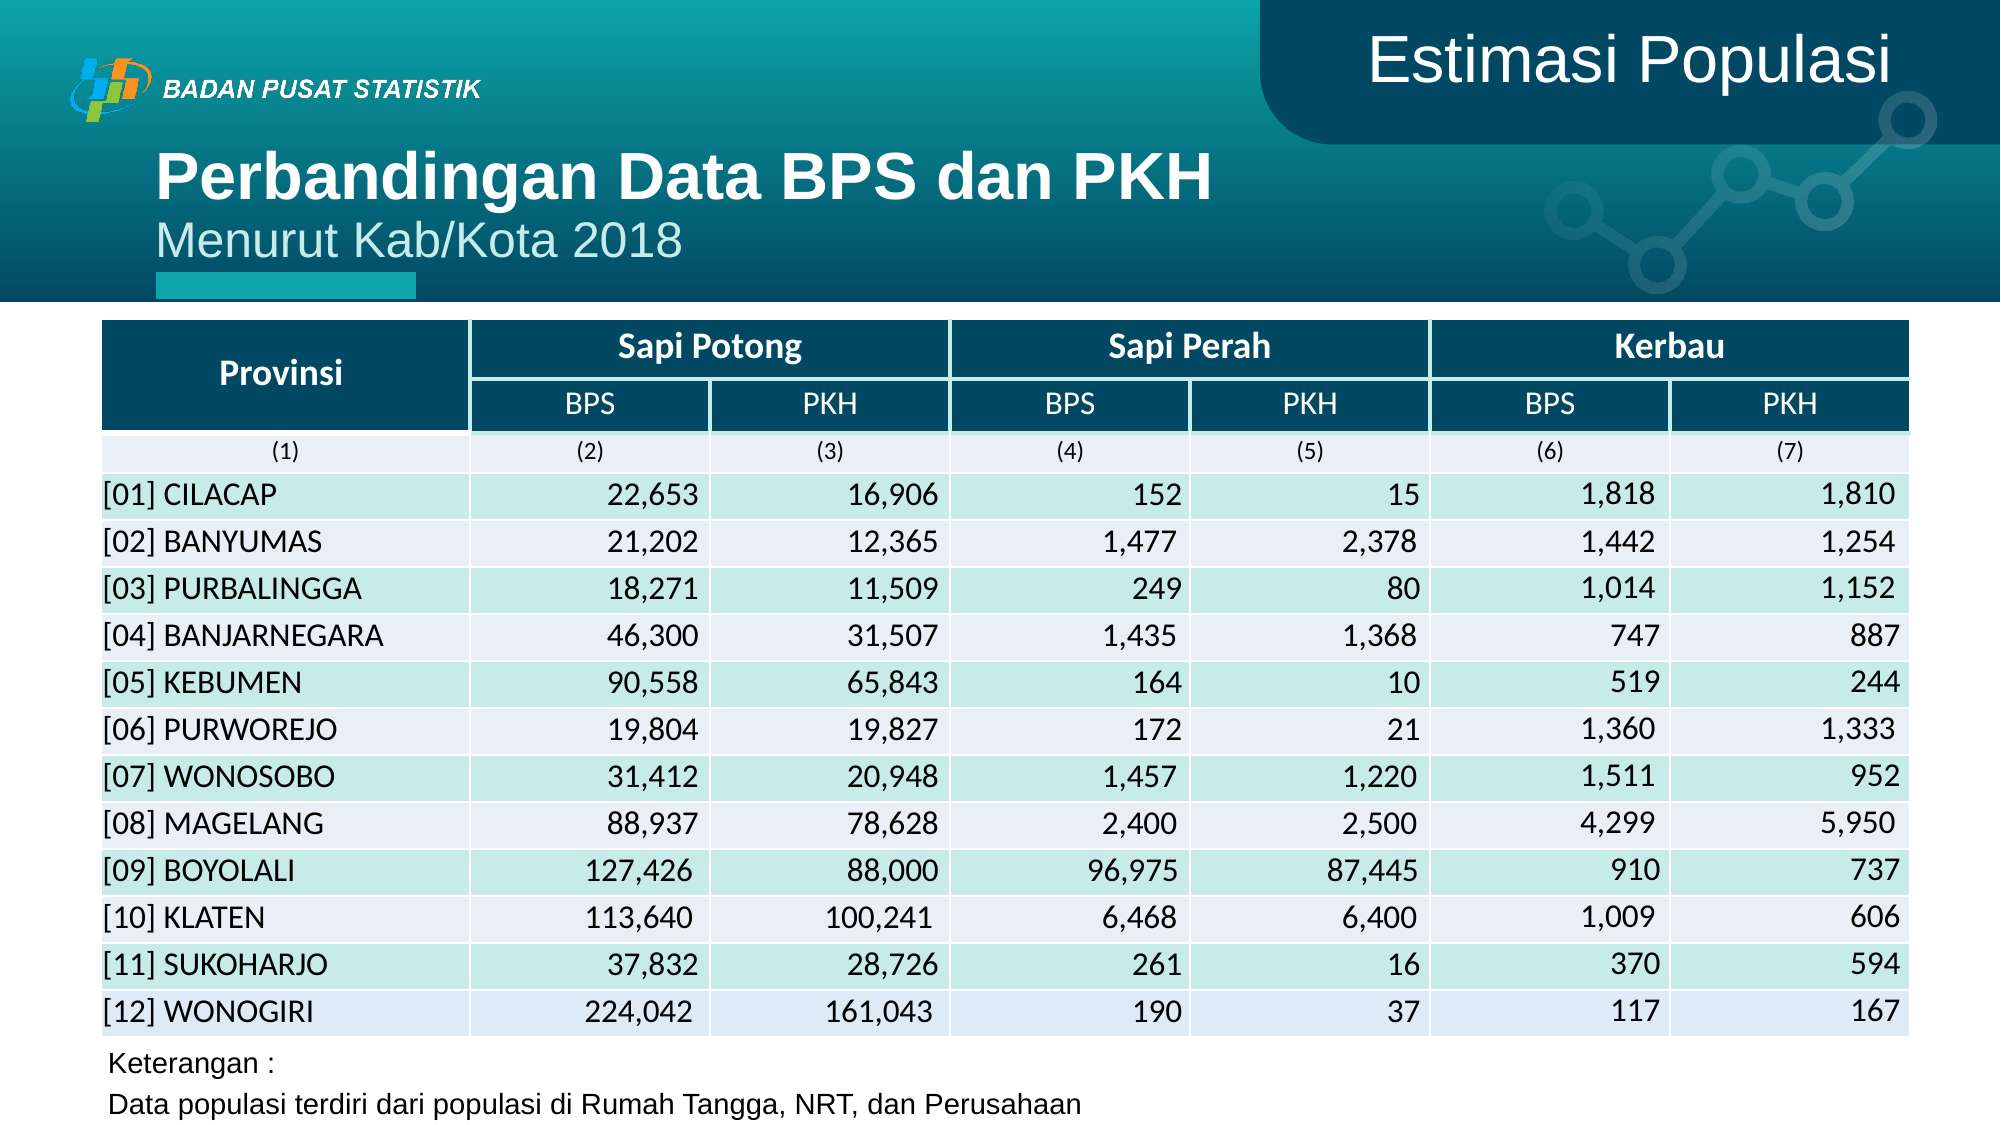

Estimasi Populasi
Perbandingan Data BPS dan PKH
Menurut Kab/Kota 2018
| Provinsi | Sapi Potong |  | Sapi Perah |  | Kerbau |  |
| --- | --- | --- | --- | --- | --- | --- |
|  | BPS | PKH | BPS | PKH | BPS | PKH |
| (1) | (2) | (3) | (4) | (5) | (6) | (7) |
| [01] CILACAP | 22,653 | 16,906 | 152 | 15 | 1,818 | 1,810 |
| [02] BANYUMAS | 21,202 | 12,365 | 1,477 | 2,378 | 1,442 | 1,254 |
| [03] PURBALINGGA | 18,271 | 11,509 | 249 | 80 | 1,014 | 1,152 |
| [04] BANJARNEGARA | 46,300 | 31,507 | 1,435 | 1,368 | 747 | 887 |
| [05] KEBUMEN | 90,558 | 65,843 | 164 | 10 | 519 | 244 |
| [06] PURWOREJO | 19,804 | 19,827 | 172 | 21 | 1,360 | 1,333 |
| [07] WONOSOBO | 31,412 | 20,948 | 1,457 | 1,220 | 1,511 | 952 |
| [08] MAGELANG | 88,937 | 78,628 | 2,400 | 2,500 | 4,299 | 5,950 |
| [09] BOYOLALI | 127,426 | 88,000 | 96,975 | 87,445 | 910 | 737 |
| [10] KLATEN | 113,640 | 100,241 | 6,468 | 6,400 | 1,009 | 606 |
| [11] SUKOHARJO | 37,832 | 28,726 | 261 | 16 | 370 | 594 |
| [12] WONOGIRI | 224,042 | 161,043 | 190 | 37 | 117 | 167 |
Keterangan :
Data populasi terdiri dari populasi di Rumah Tangga, NRT, dan Perusahaan